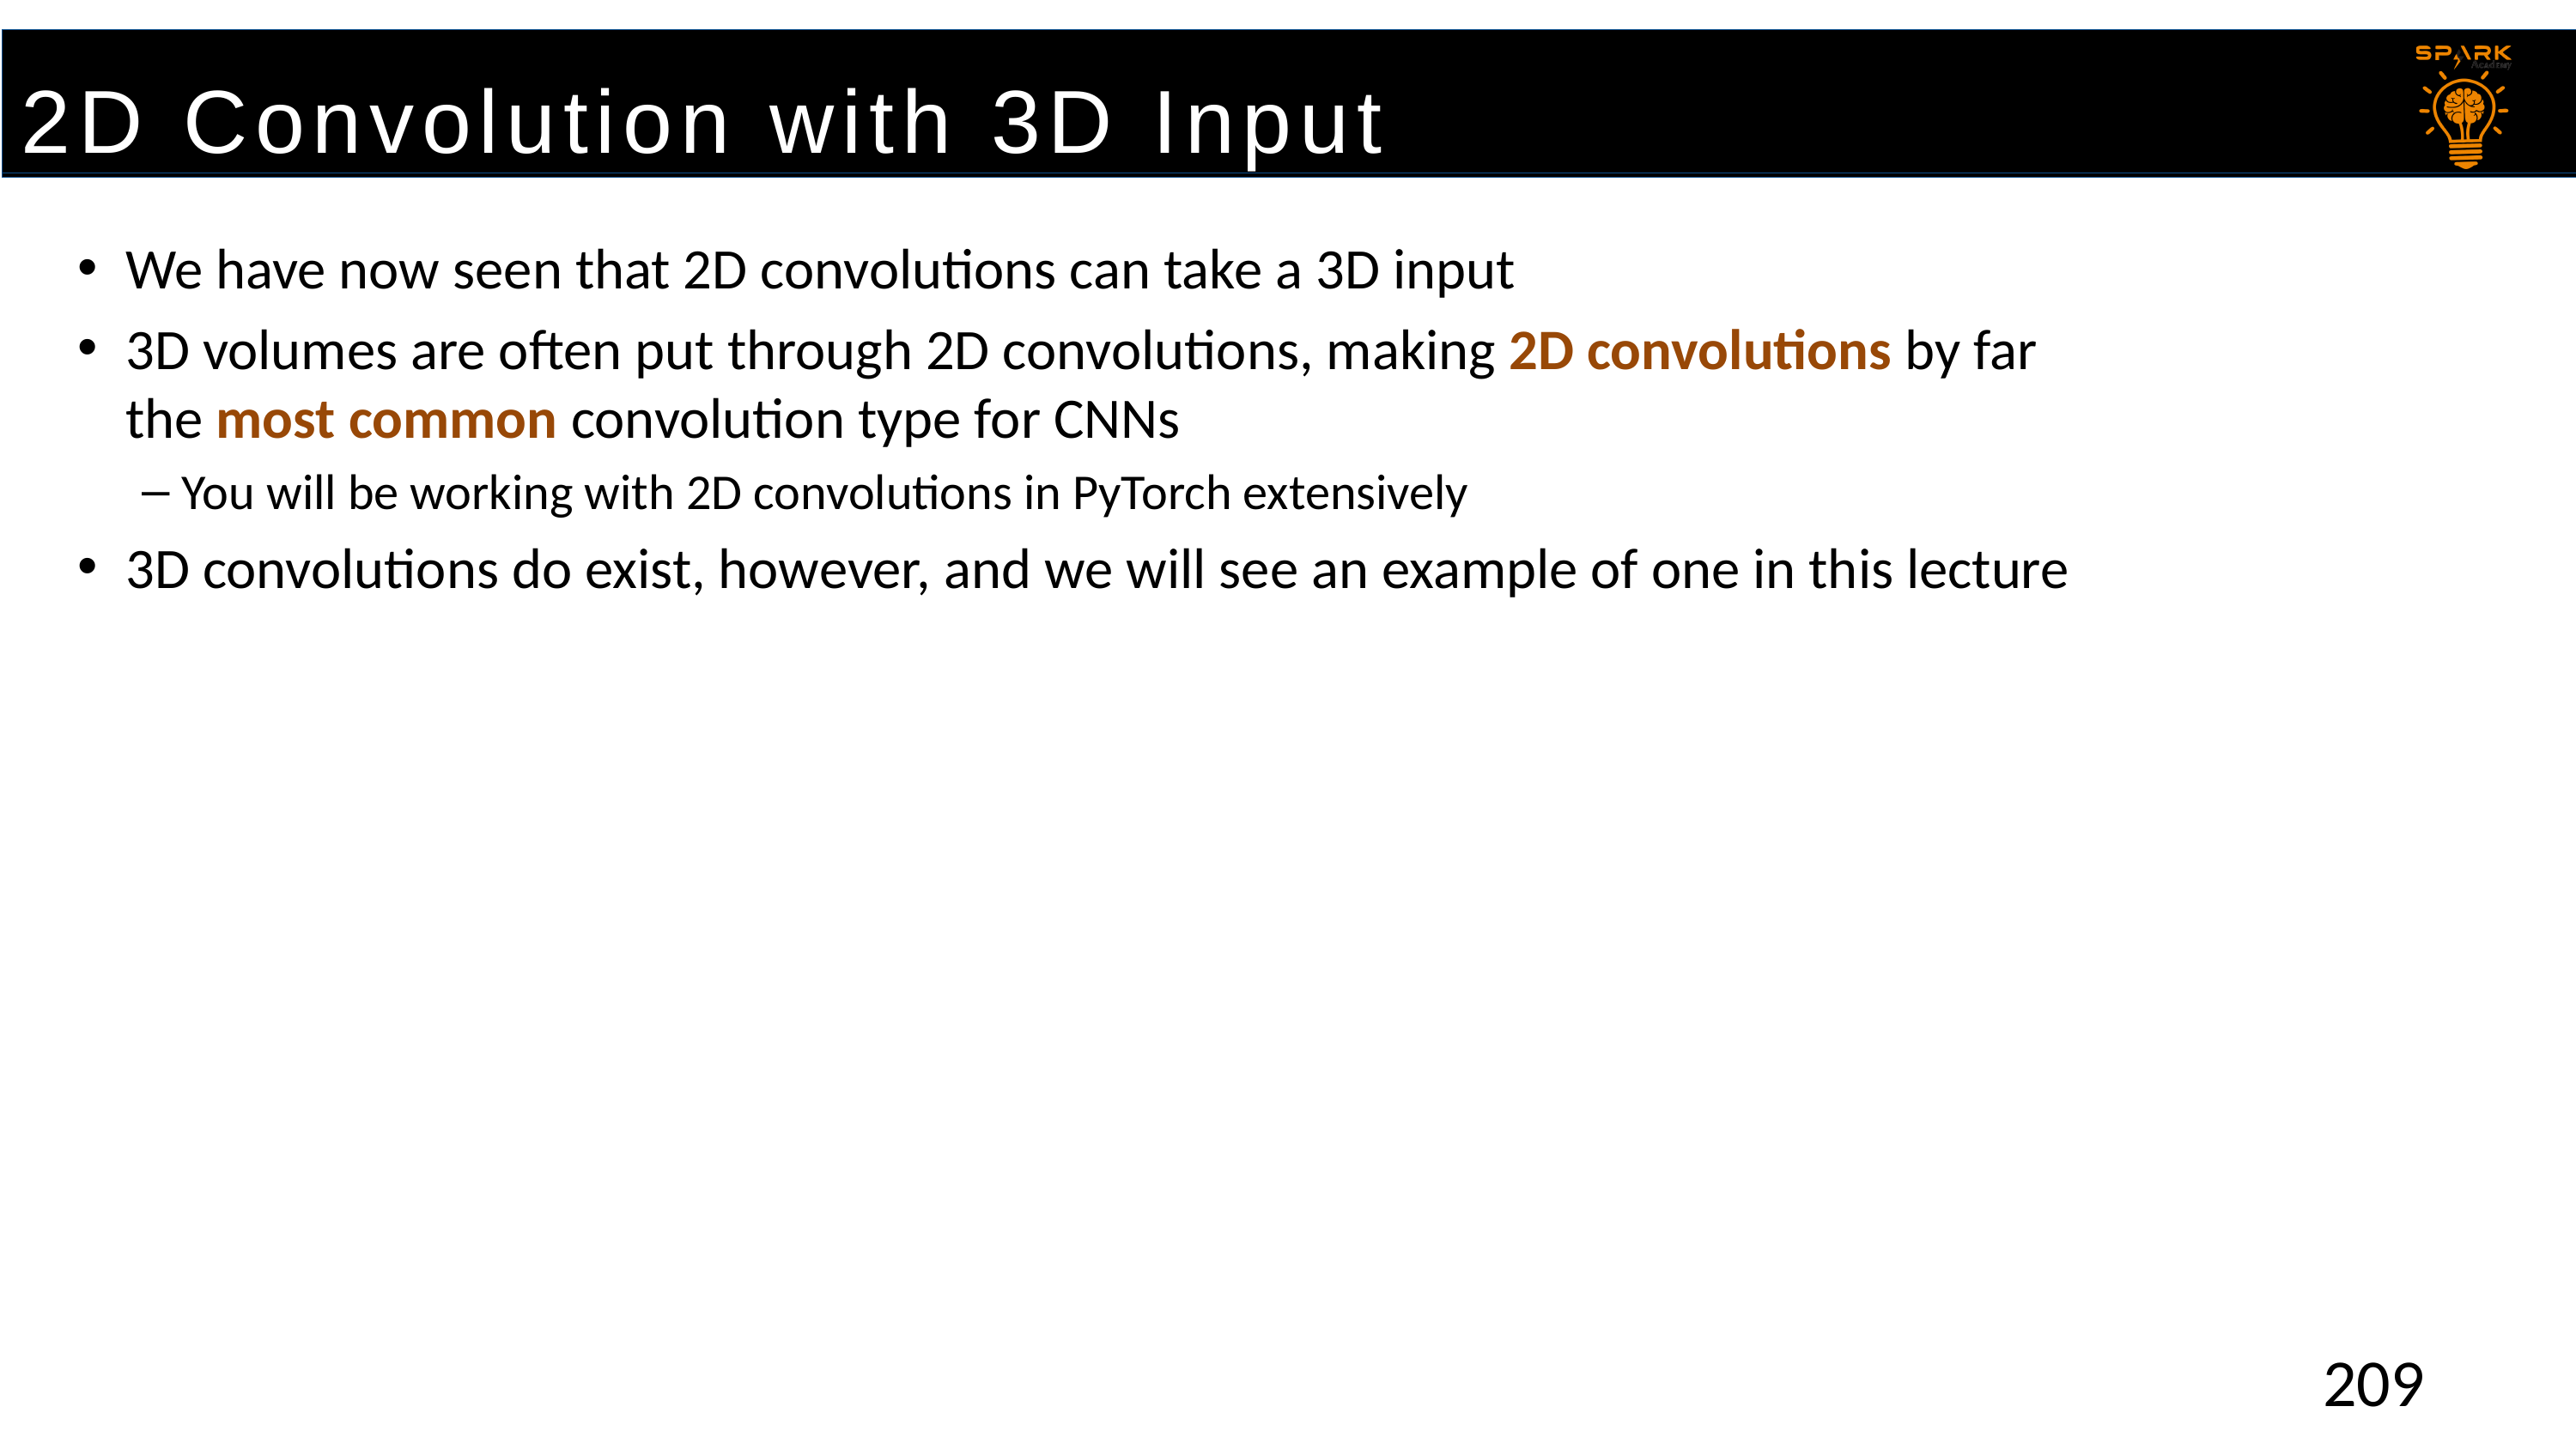

2D Convolution with 3D Input

We have now seen that 2D convolutions can take a 3D input
3D volumes are often put through 2D convolutions, making 2D convolutions by far the most common convolution type for CNNs
You will be working with 2D convolutions in PyTorch extensively
3D convolutions do exist, however, and we will see an example of one in this lecture
209
209